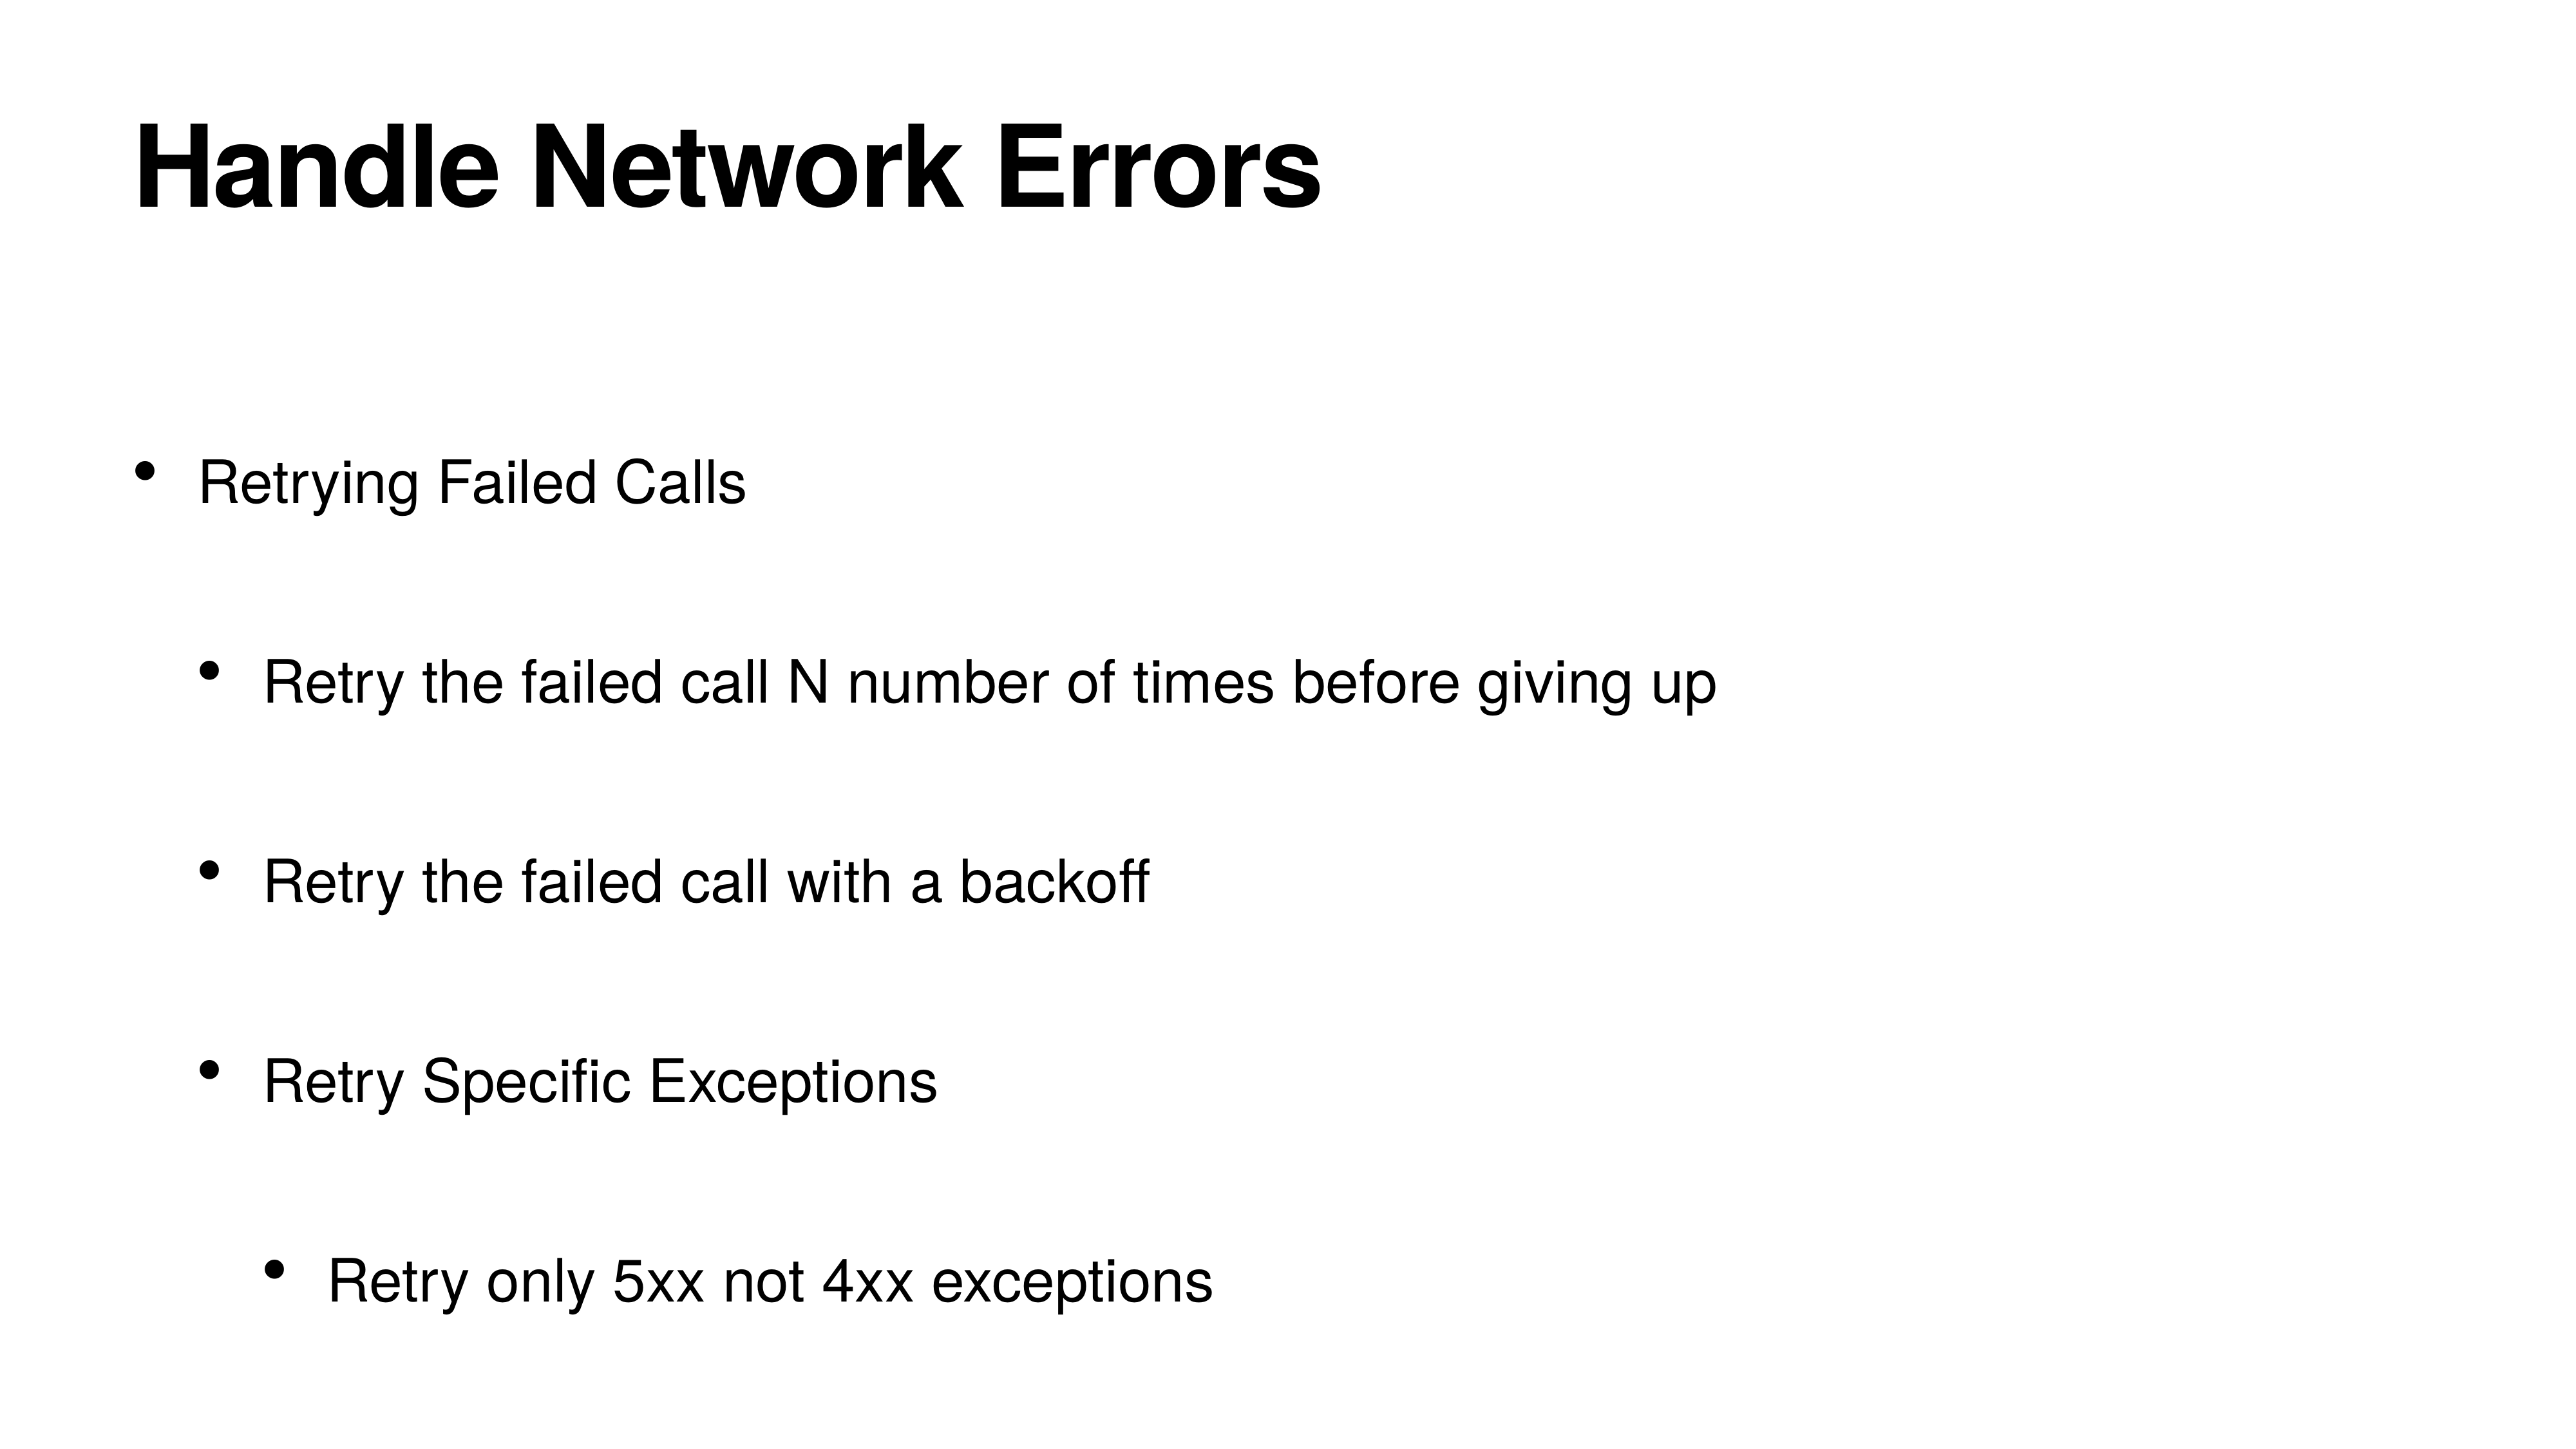

# Handle Network Errors
Retrying Failed Calls
Retry the failed call N number of times before giving up
Retry the failed call with a backoff
Retry Specific Exceptions
Retry only 5xx not 4xx exceptions